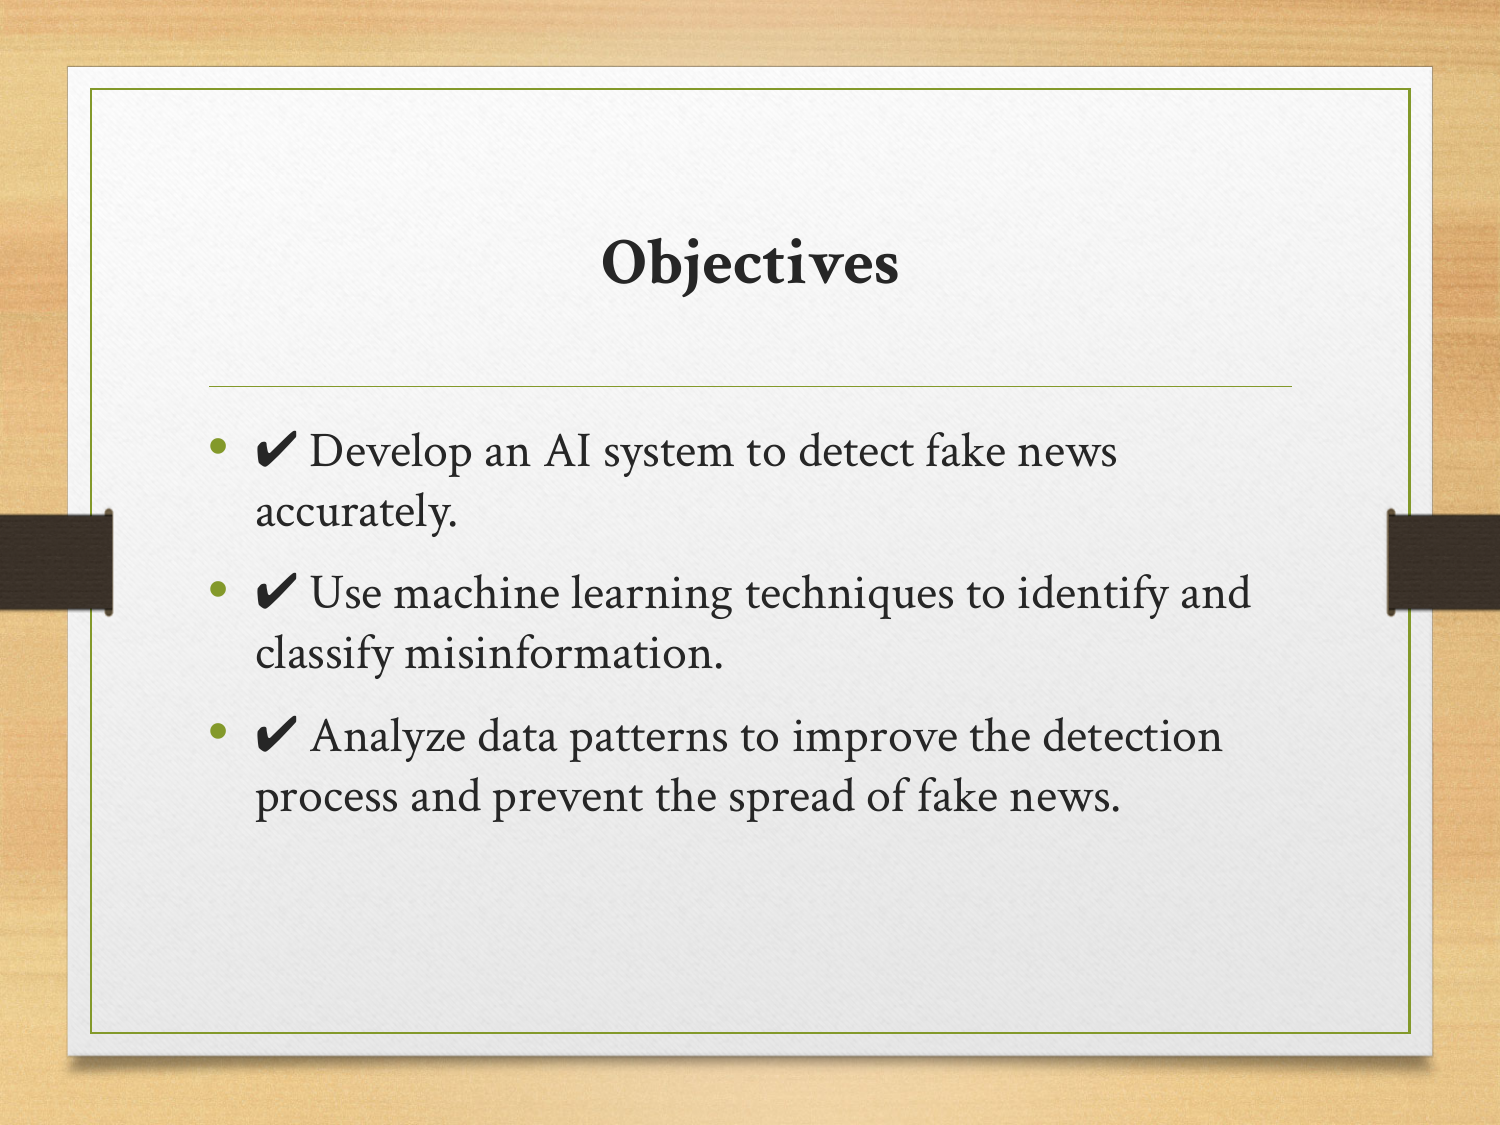

# Objectives
✔ Develop an AI system to detect fake news accurately.
✔ Use machine learning techniques to identify and classify misinformation.
✔ Analyze data patterns to improve the detection process and prevent the spread of fake news.